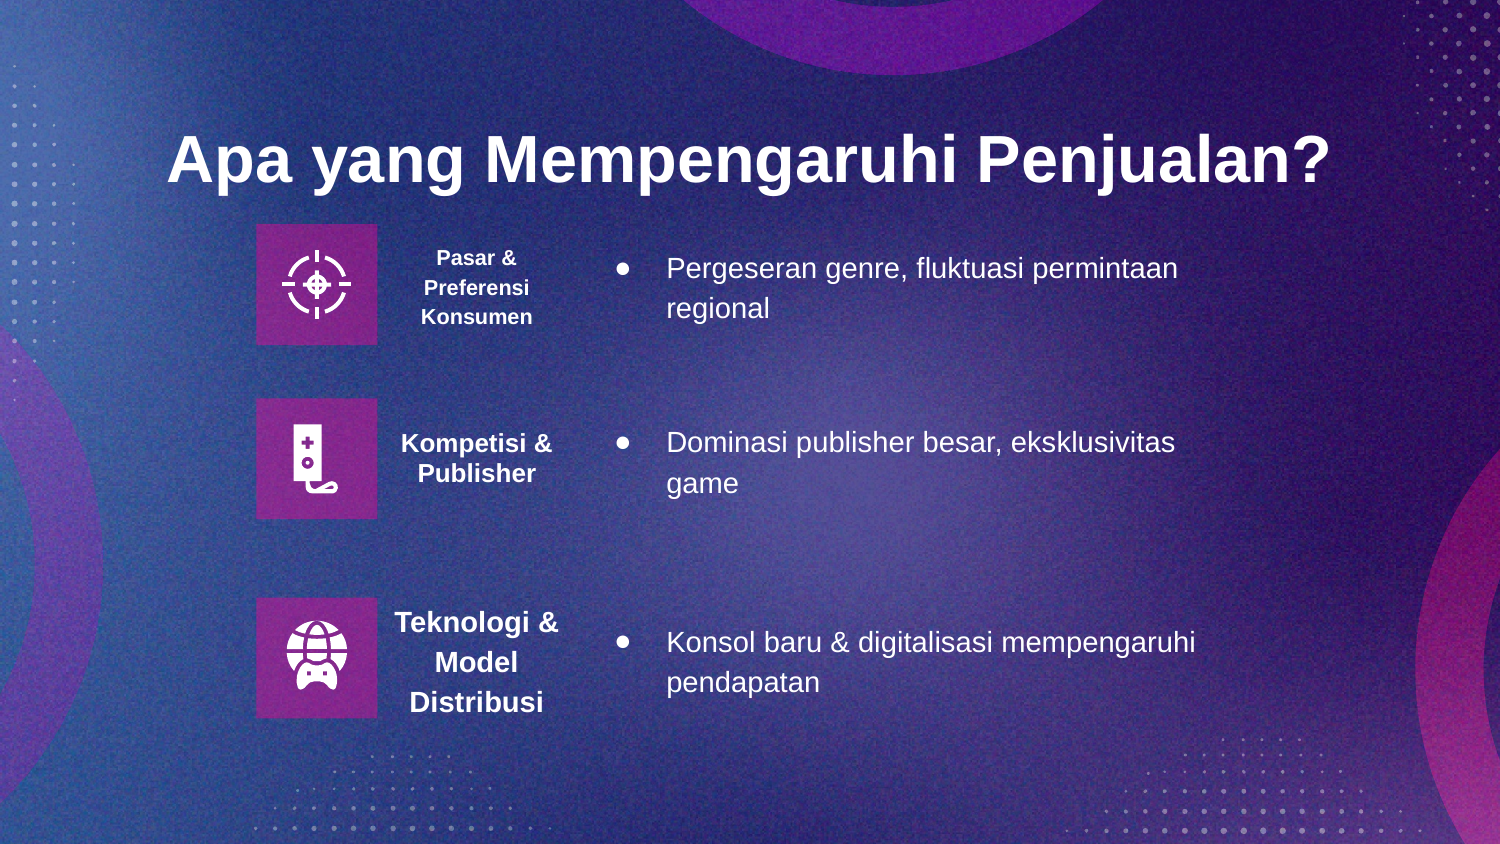

# Apa yang Mempengaruhi Penjualan?

Pergeseran genre, fluktuasi permintaan regional
Pasar & Preferensi Konsumen

Dominasi publisher besar, eksklusivitas game
Kompetisi & Publisher

Konsol baru & digitalisasi mempengaruhi pendapatan
Teknologi & Model Distribusi